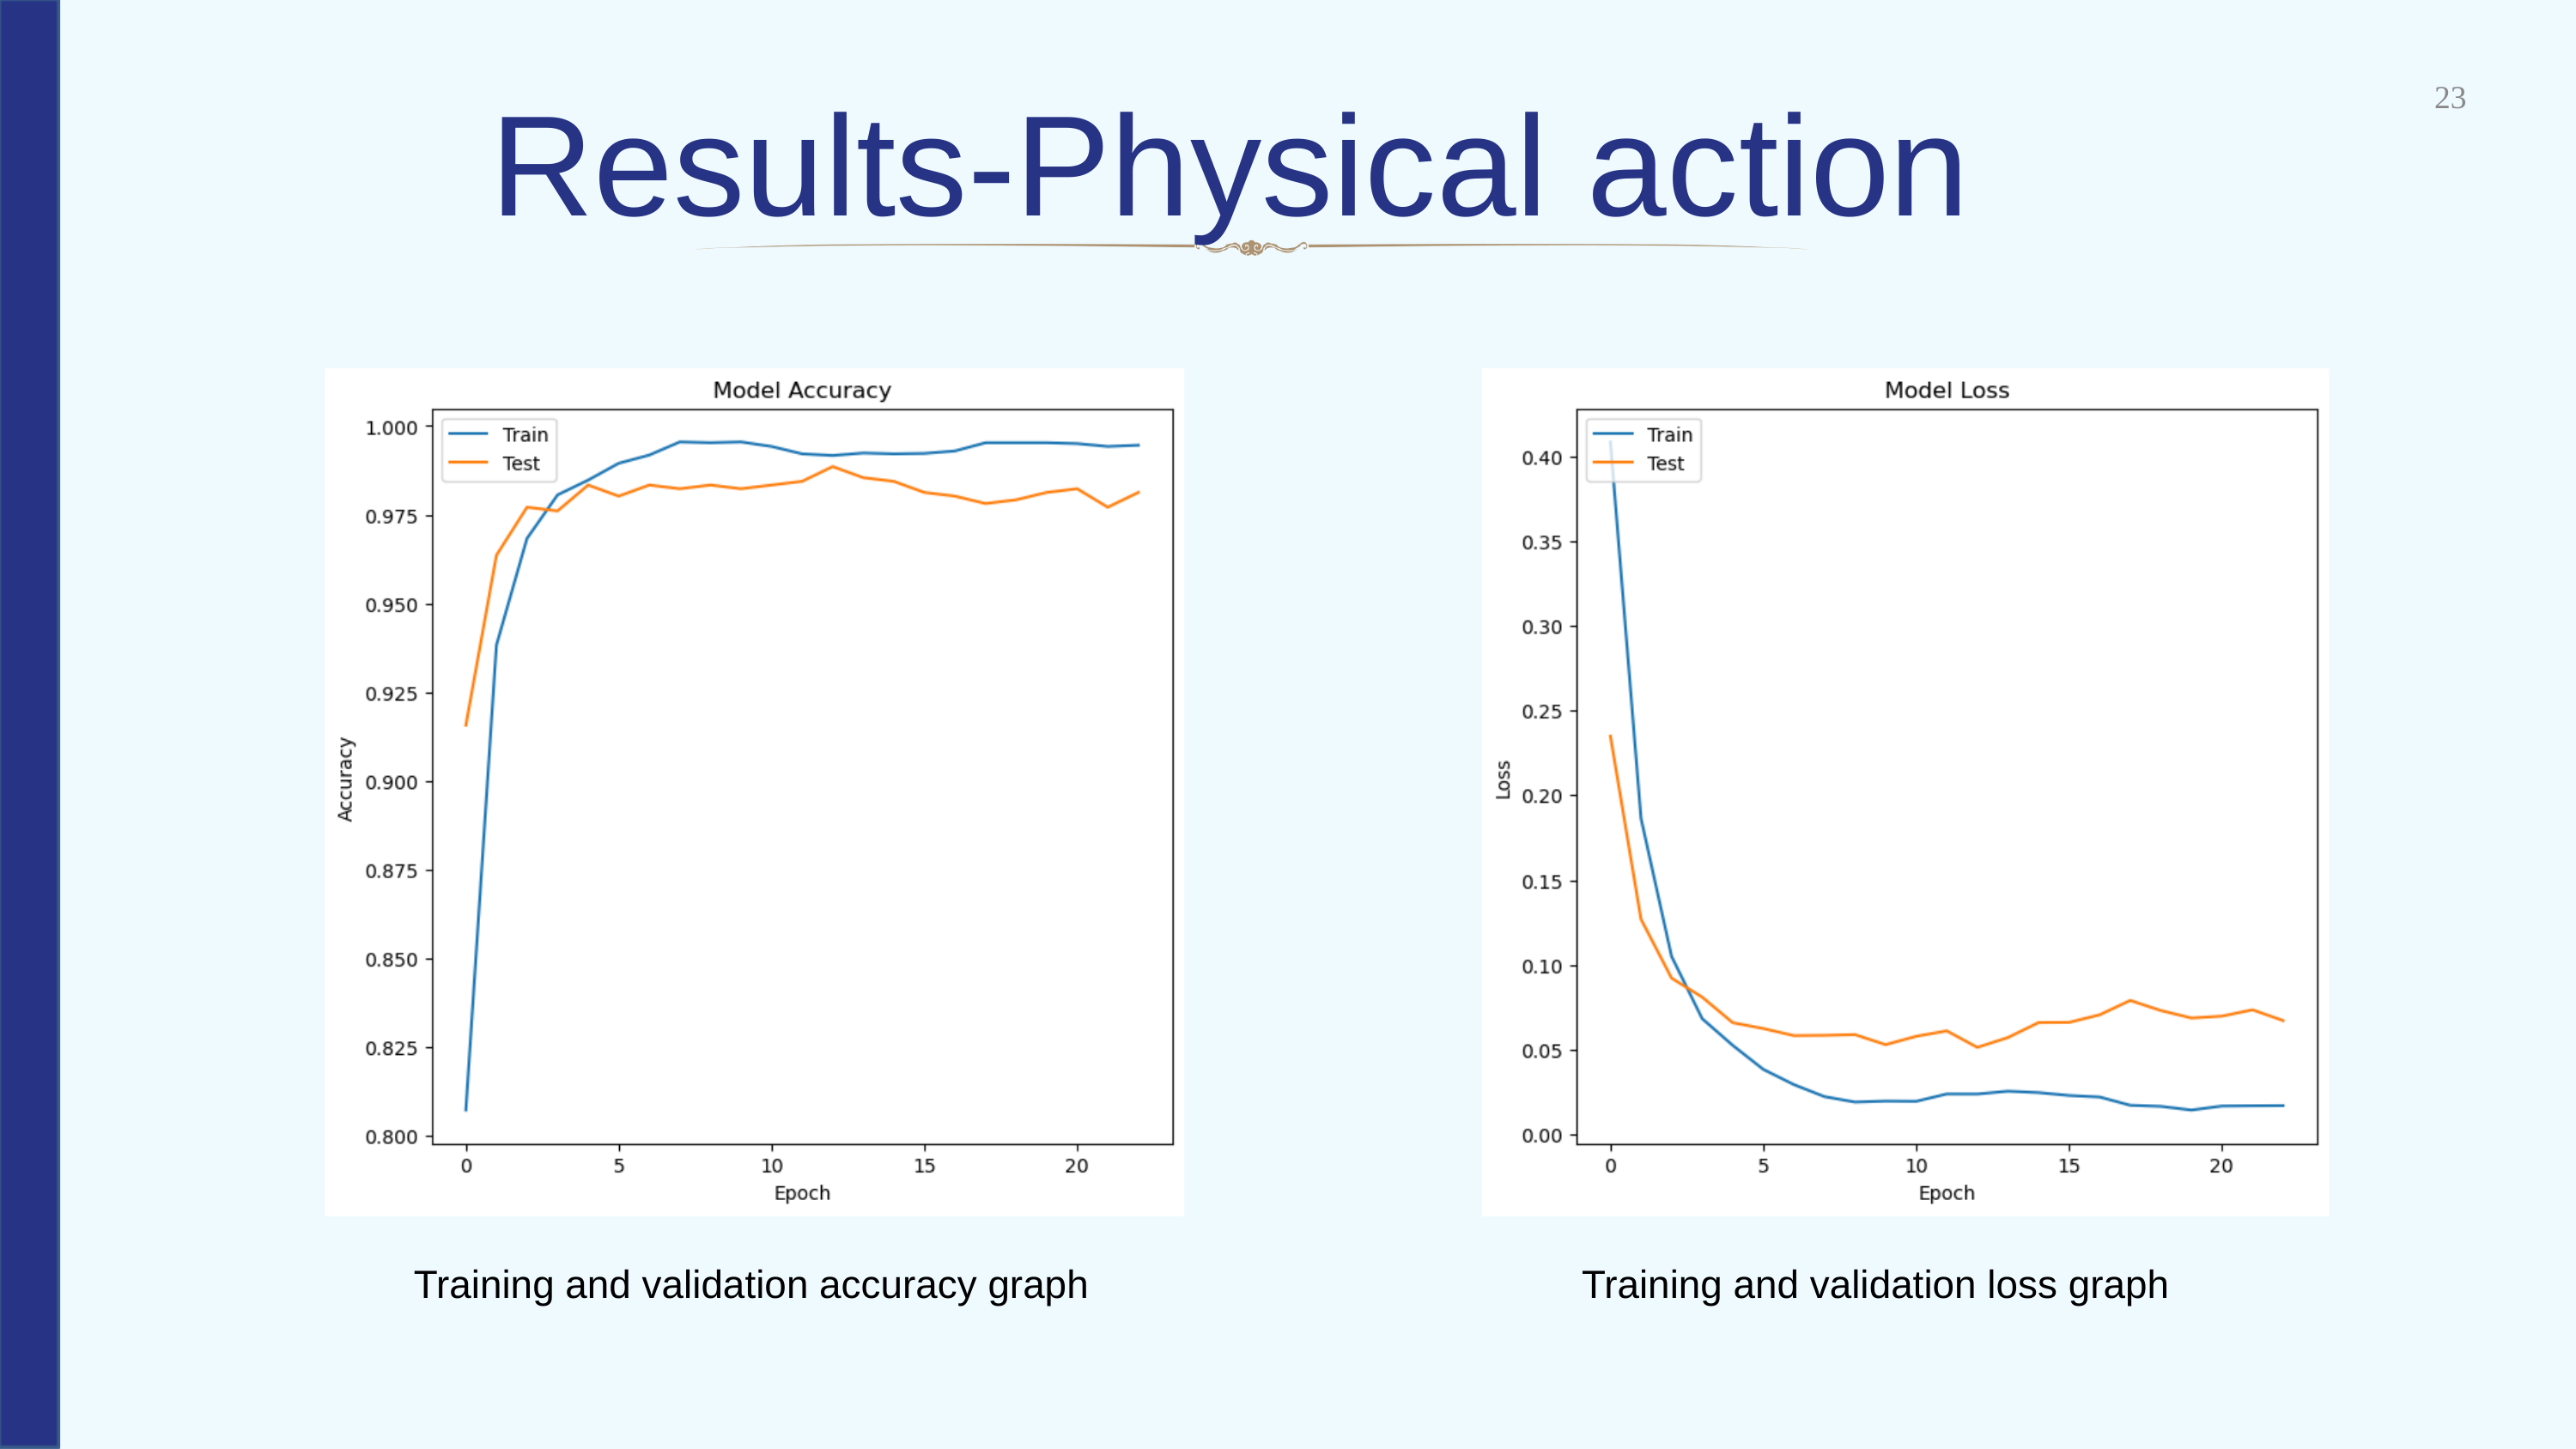

Results-Physical action
23

Training and validation accuracy graph
Training and validation loss graph